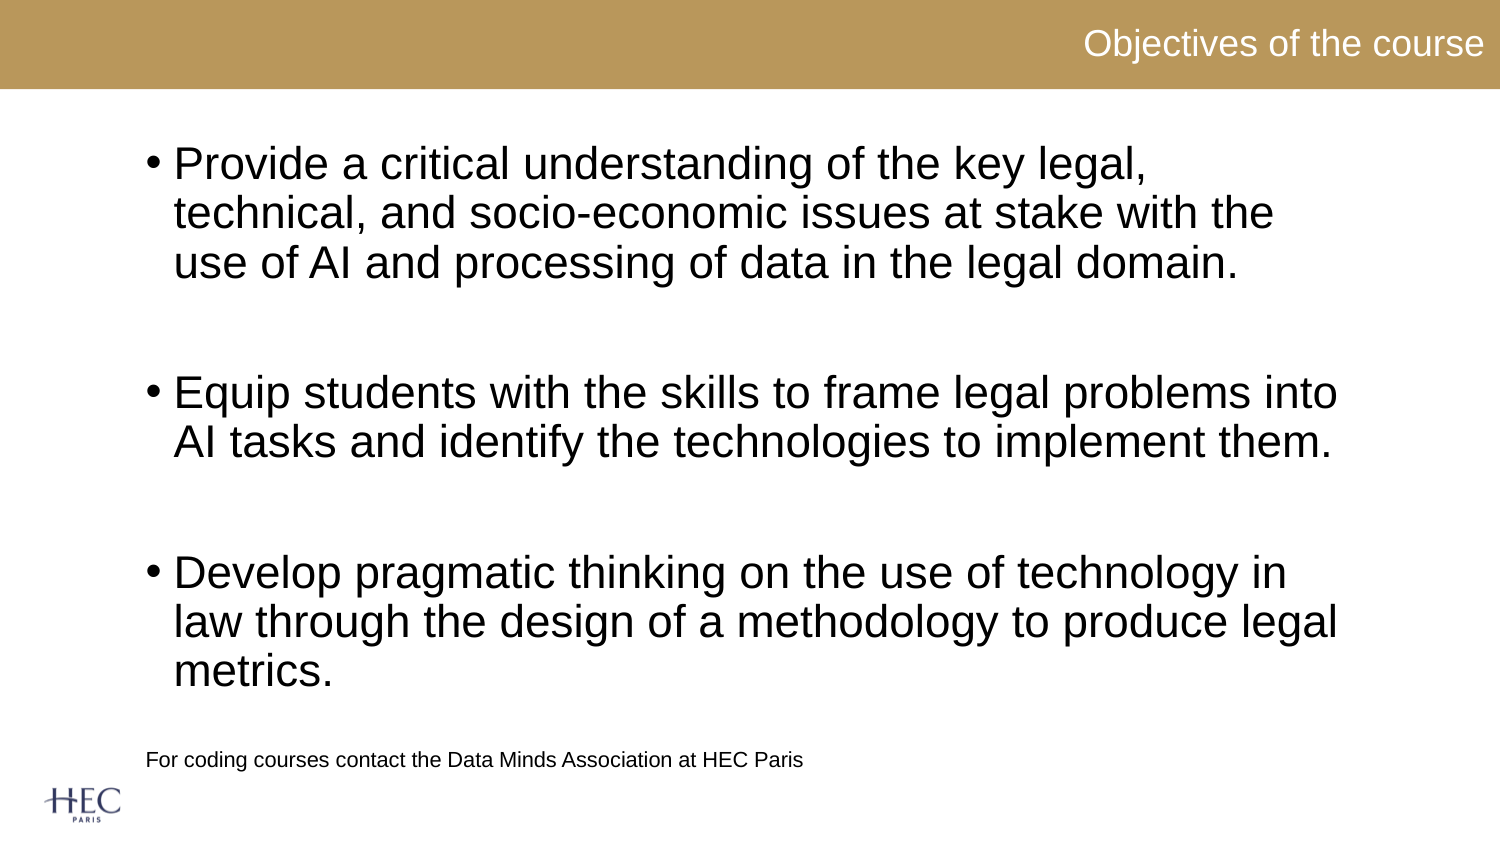

# Objectives of the course
Provide a critical understanding of the key legal, technical, and socio-economic issues at stake with the use of AI and processing of data in the legal domain.

Equip students with the skills to frame legal problems into AI tasks and identify the technologies to implement them.

Develop pragmatic thinking on the use of technology in law through the design of a methodology to produce legal metrics.

For coding courses contact the Data Minds Association at HEC Paris